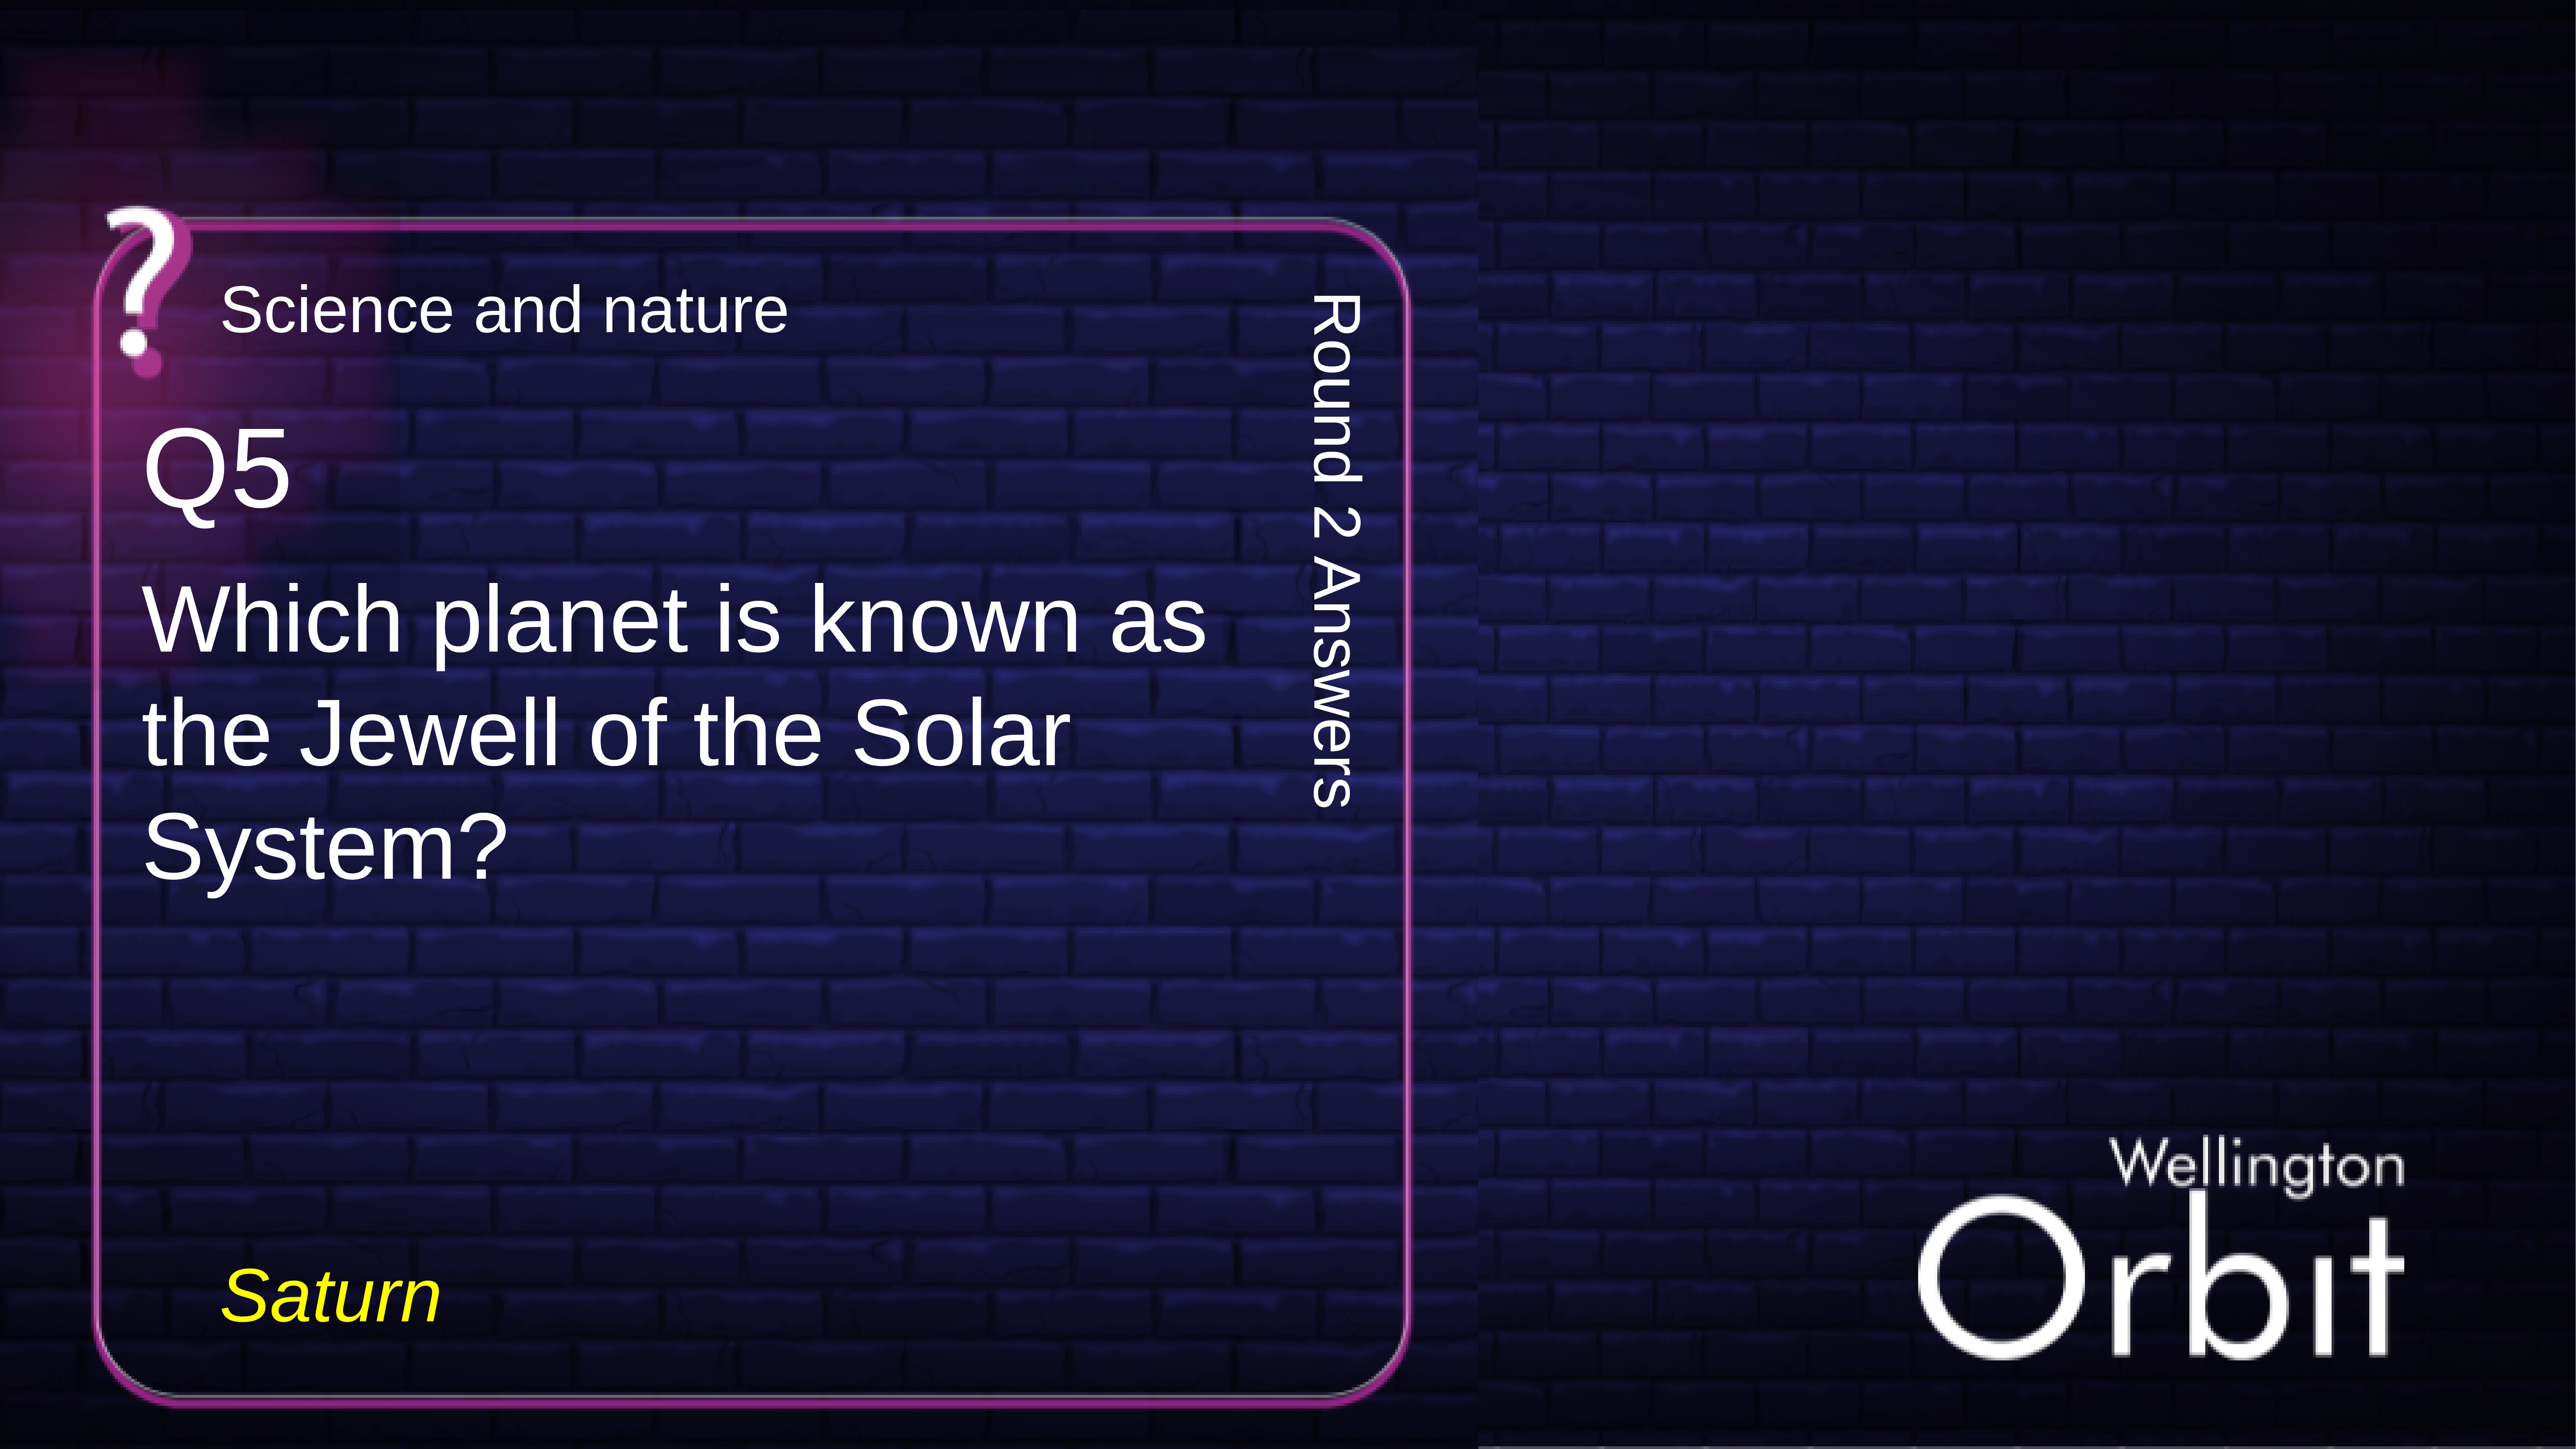

Science and nature
Q5
Round 2 Answers
Which planet is known as the Jewell of the Solar System?
Saturn